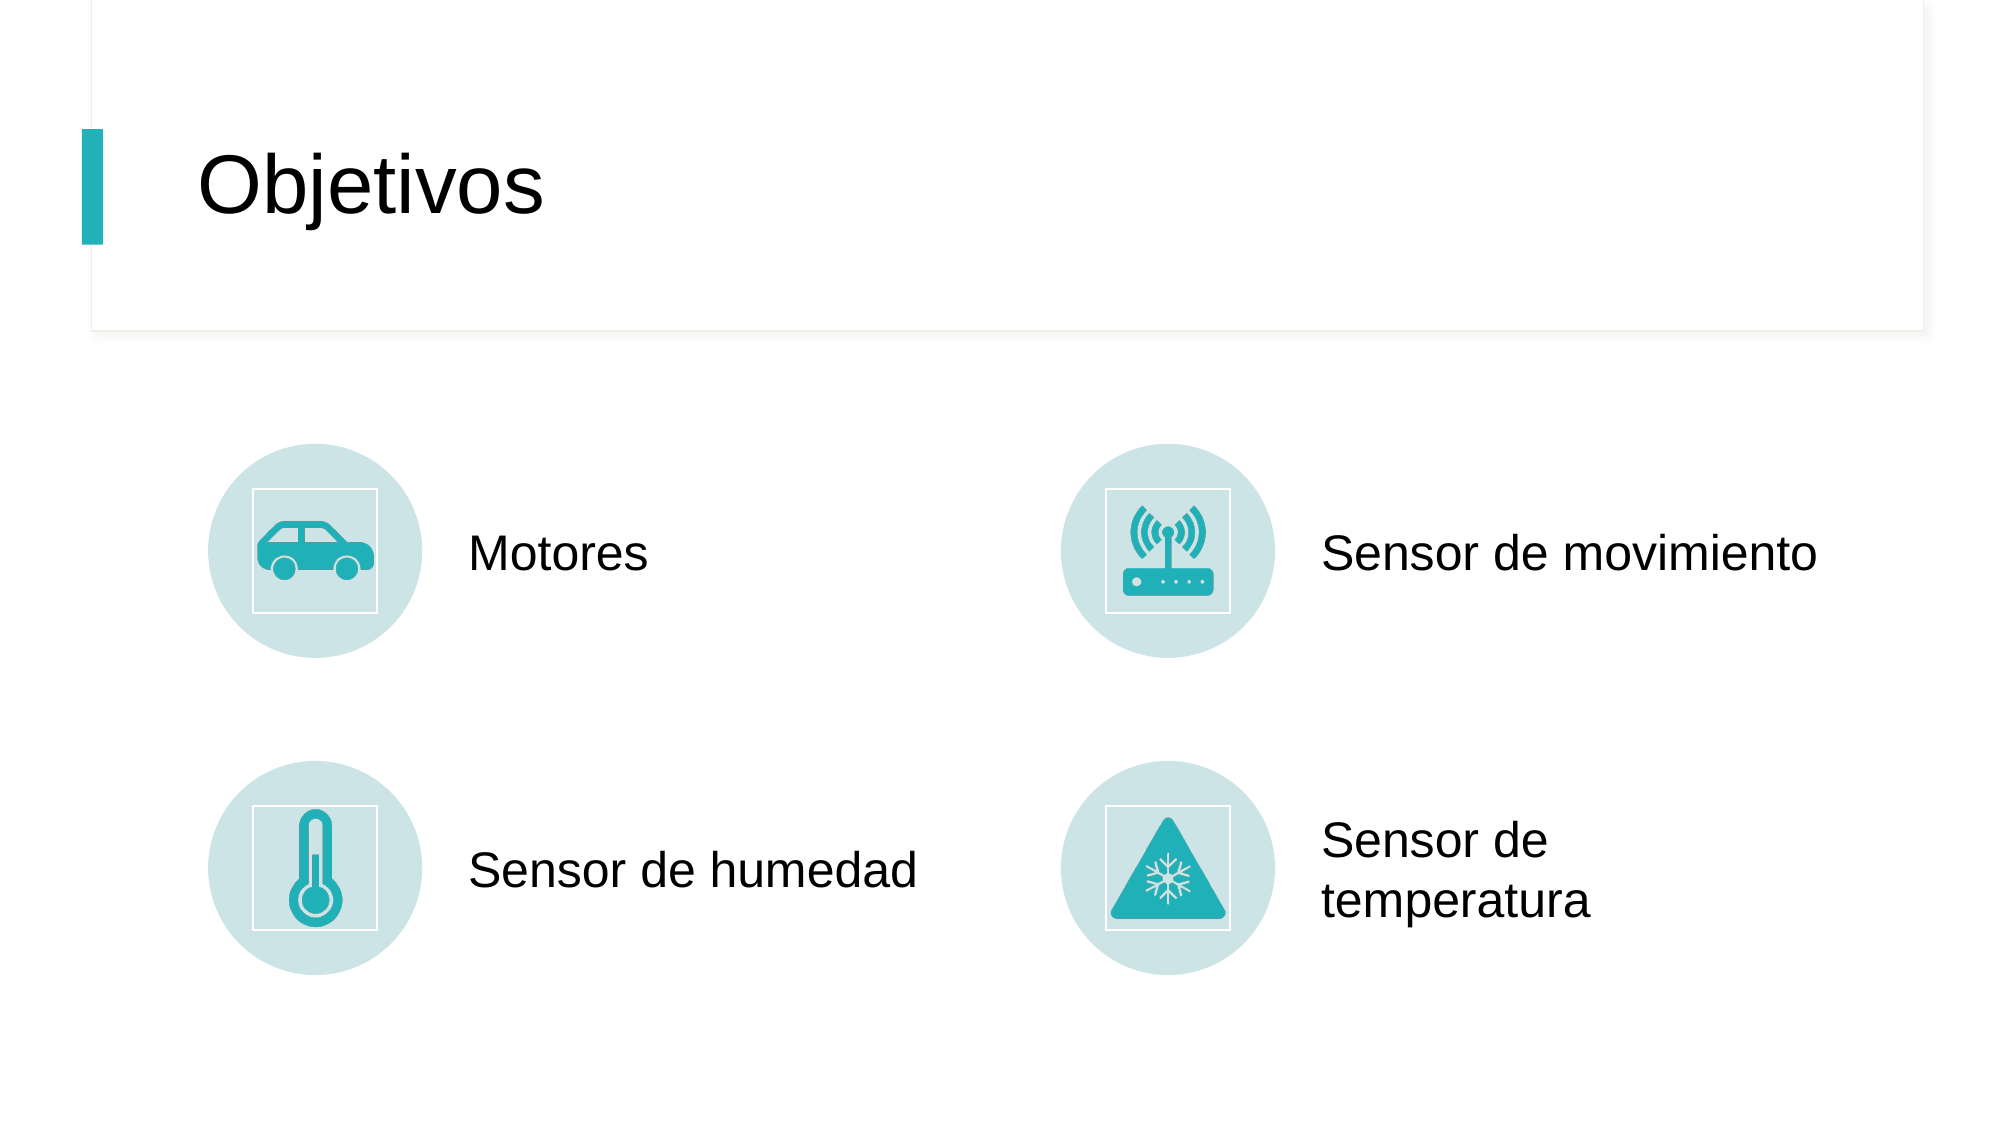

# Objetivos
Motores
Sensor de movimiento
Sensor de humedad
Sensor de temperatura